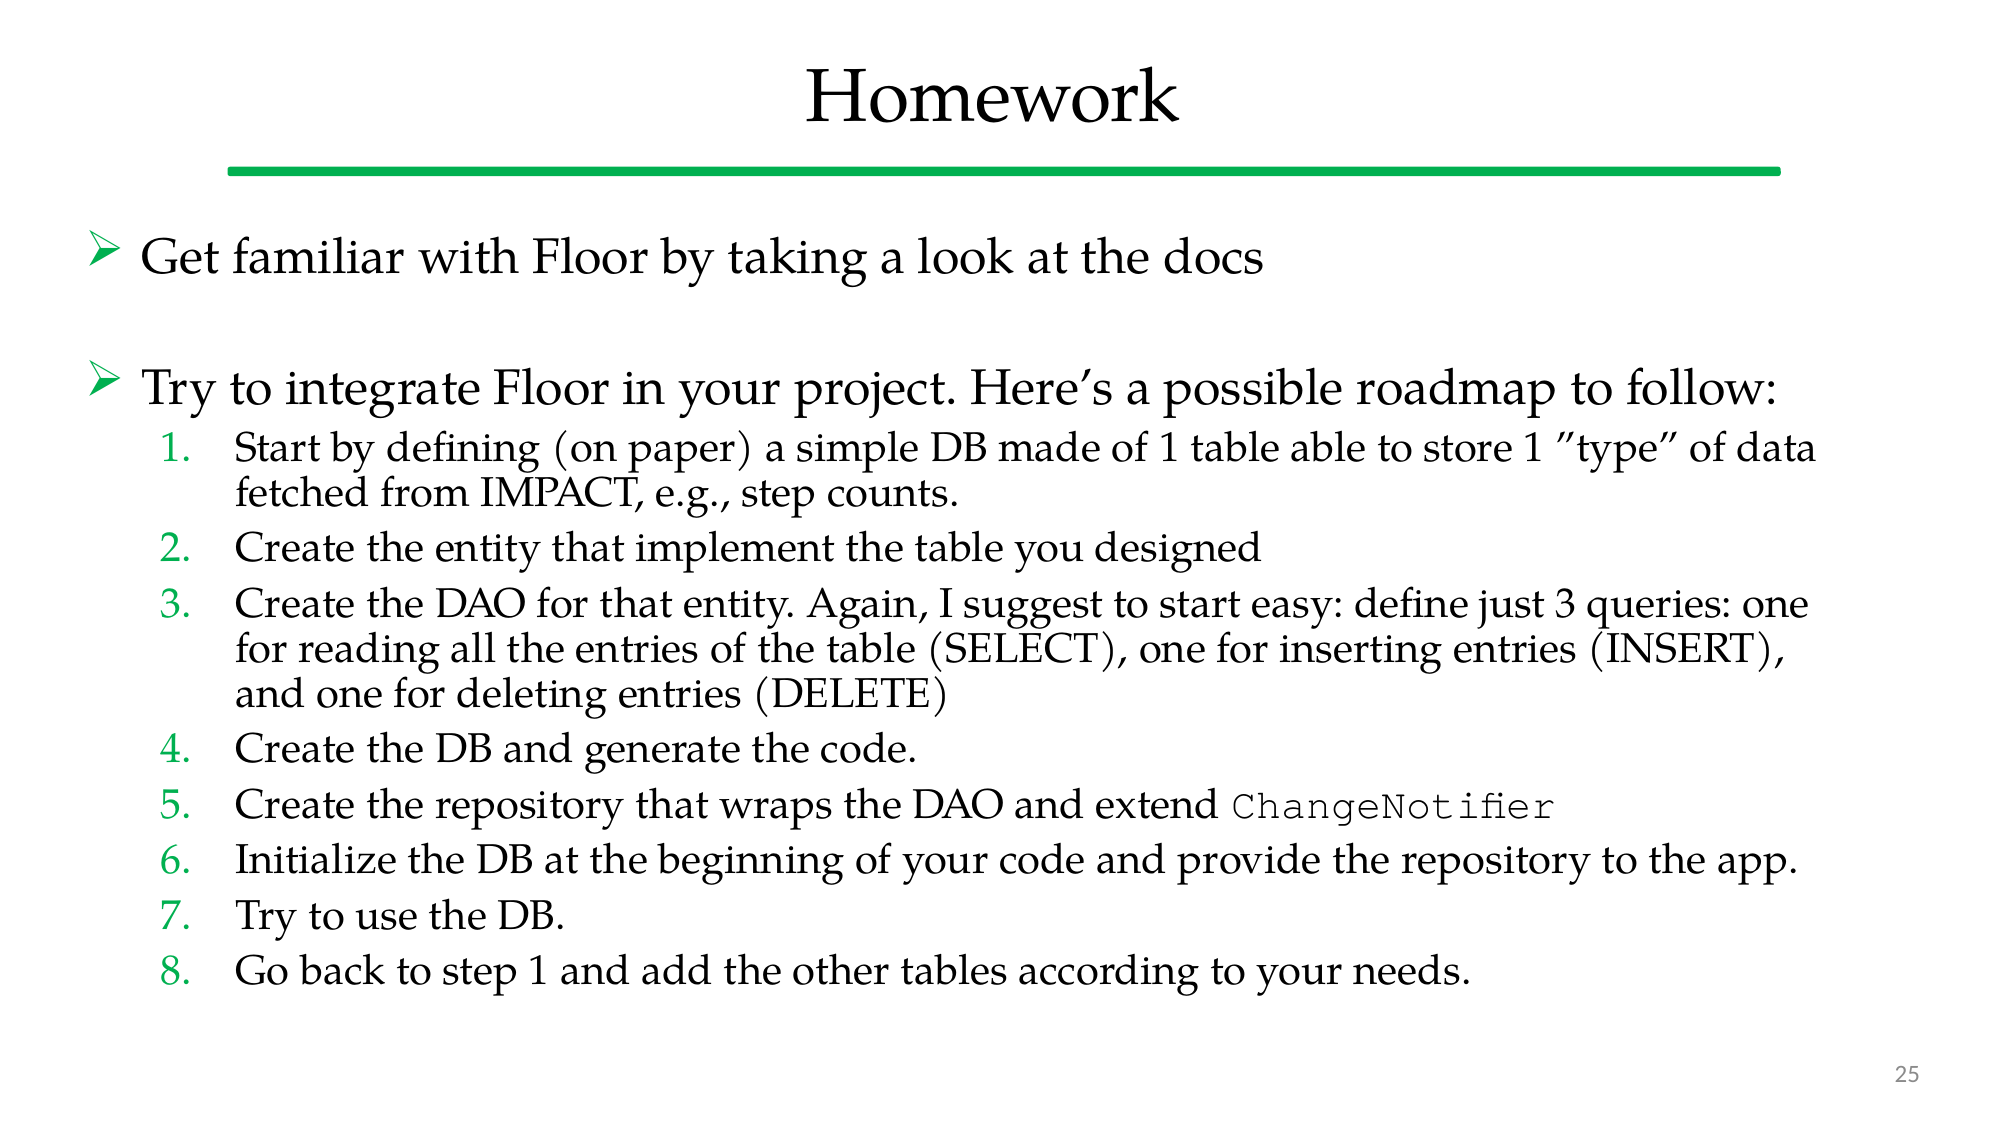

# Homework
Get familiar with Floor by taking a look at the docs

Try to integrate Floor in your project. Here’s a possible roadmap to follow:
Start by defining (on paper) a simple DB made of 1 table able to store 1 ”type” of data fetched from IMPACT, e.g., step counts.
Create the entity that implement the table you designed
Create the DAO for that entity. Again, I suggest to start easy: define just 3 queries: one for reading all the entries of the table (SELECT), one for inserting entries (INSERT), and one for deleting entries (DELETE)
Create the DB and generate the code.
Create the repository that wraps the DAO and extend ChangeNotifier
Initialize the DB at the beginning of your code and provide the repository to the app.
Try to use the DB.
Go back to step 1 and add the other tables according to your needs.

25